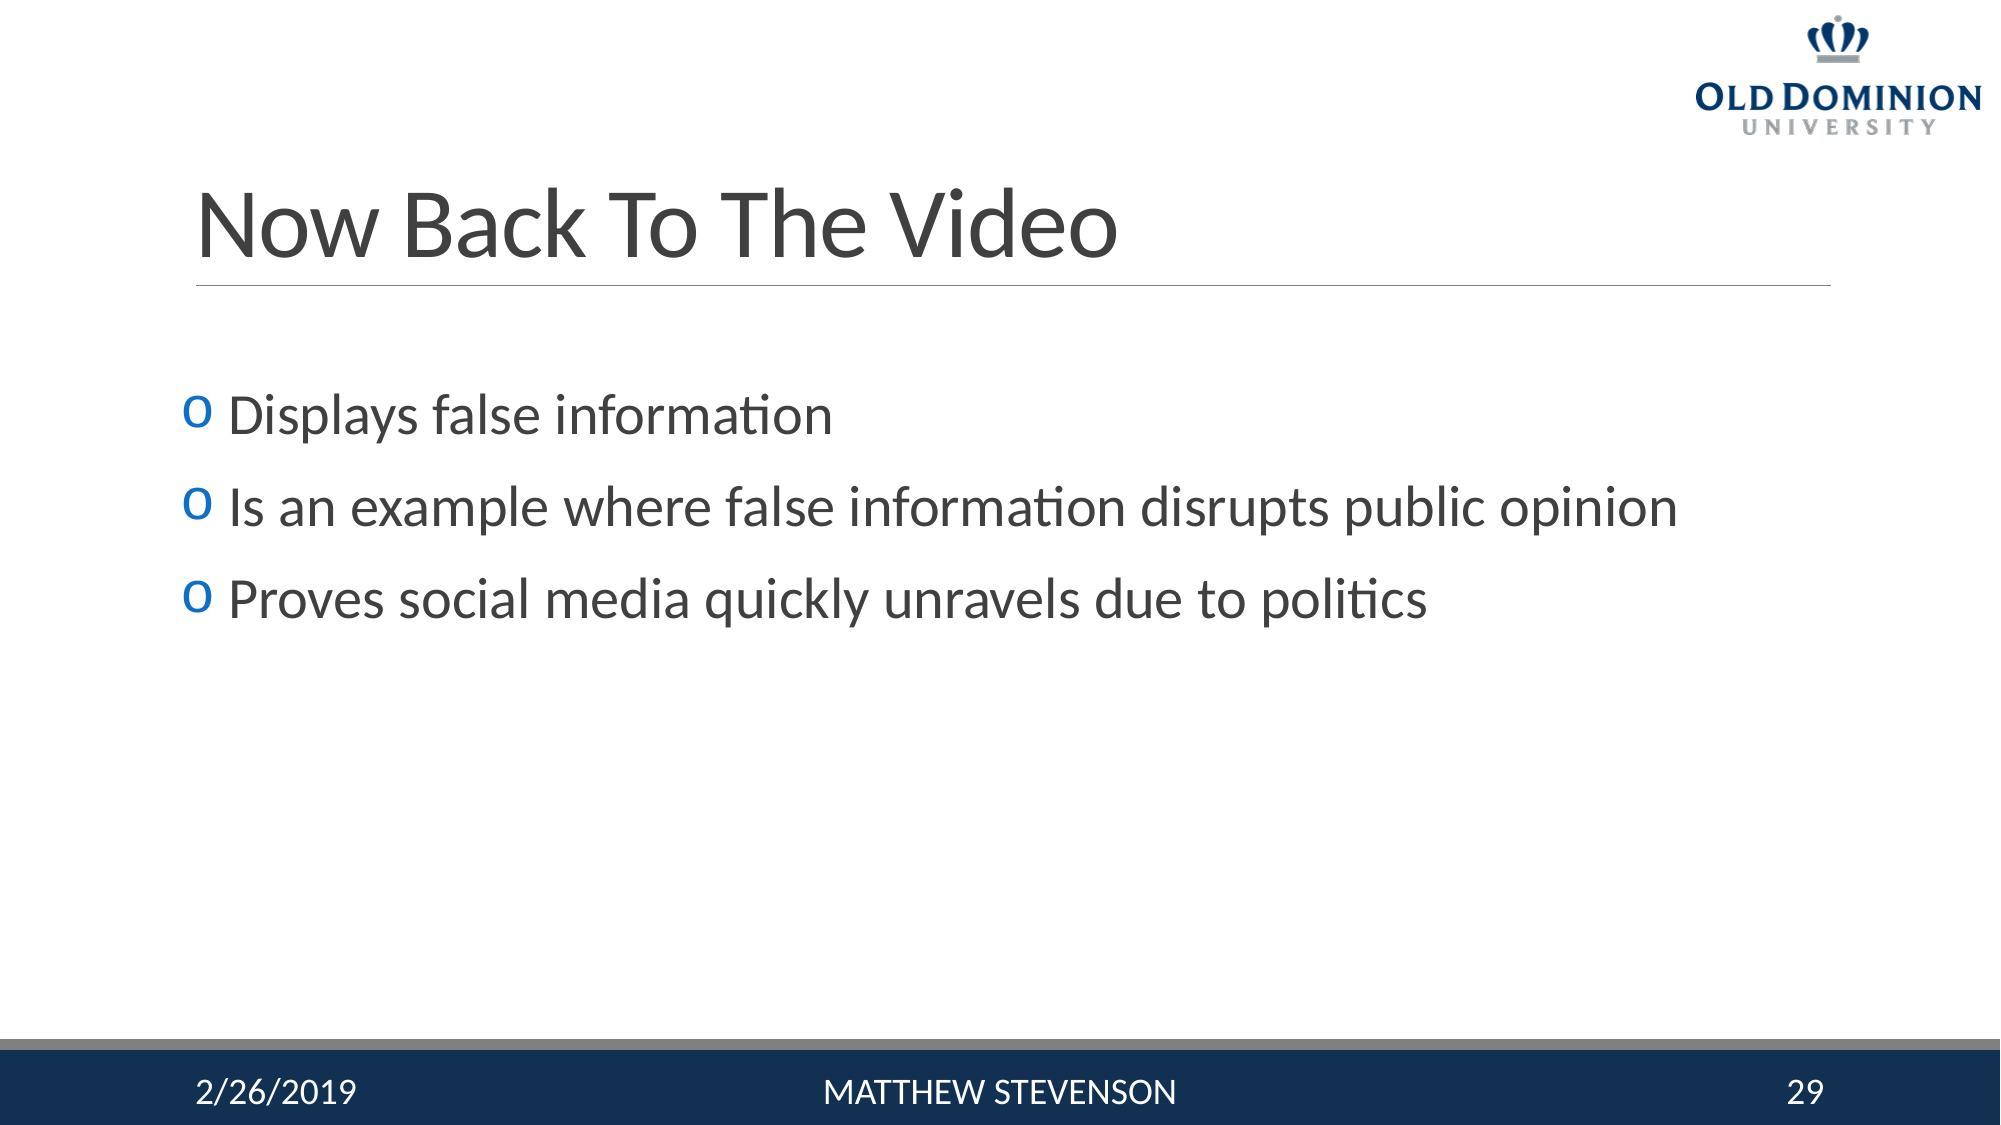

# Now Back To The Video

 Displays false information
 Is an example where false information disrupts public opinion
 Proves social media quickly unravels due to politics
2/26/2019
Matthew Stevenson
29